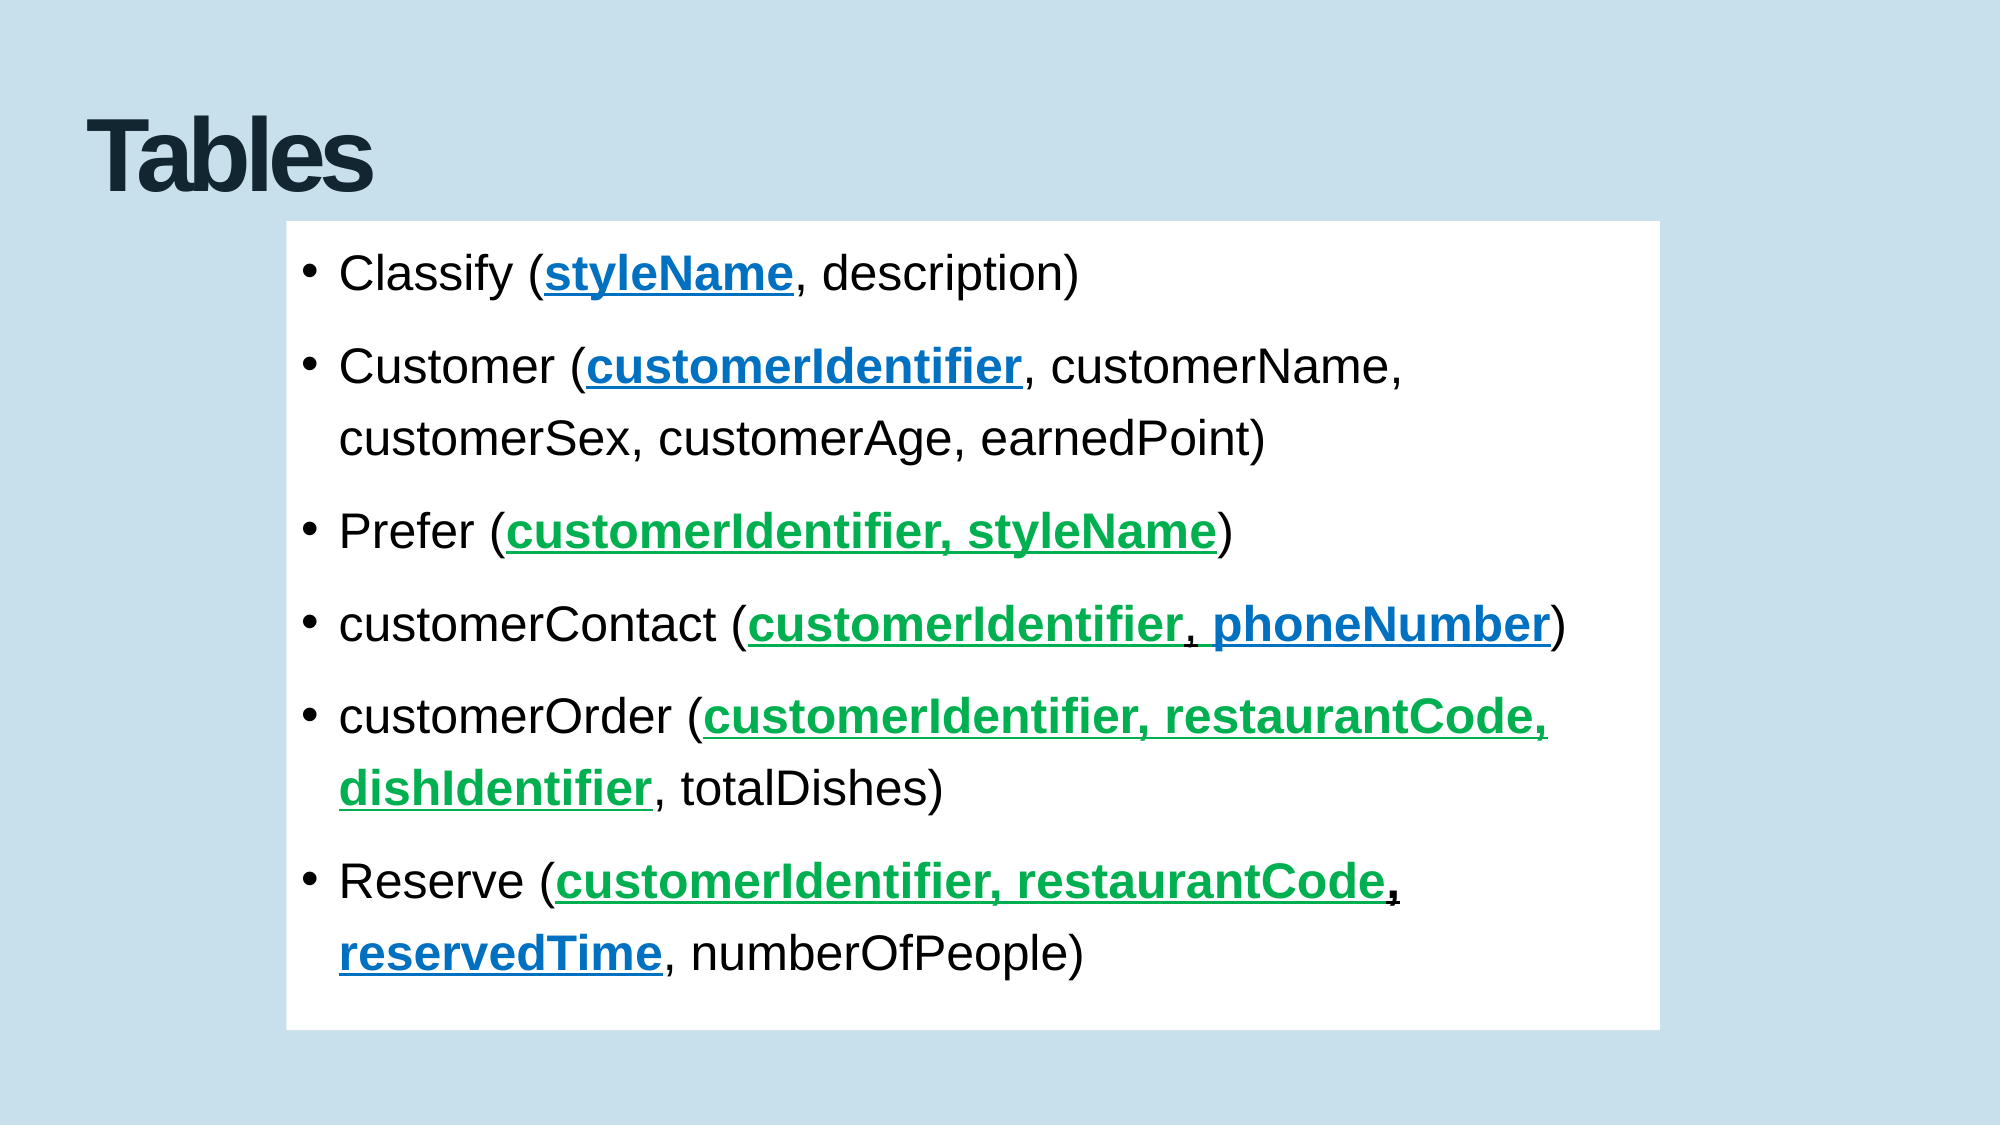

Tables
Classify (styleName, description)
Customer (customerIdentifier, customerName, customerSex, customerAge, earnedPoint)
Prefer (customerIdentifier, styleName)
customerContact (customerIdentifier, phoneNumber)
customerOrder (customerIdentifier, restaurantCode, dishIdentifier, totalDishes)
Reserve (customerIdentifier, restaurantCode, reservedTime, numberOfPeople)